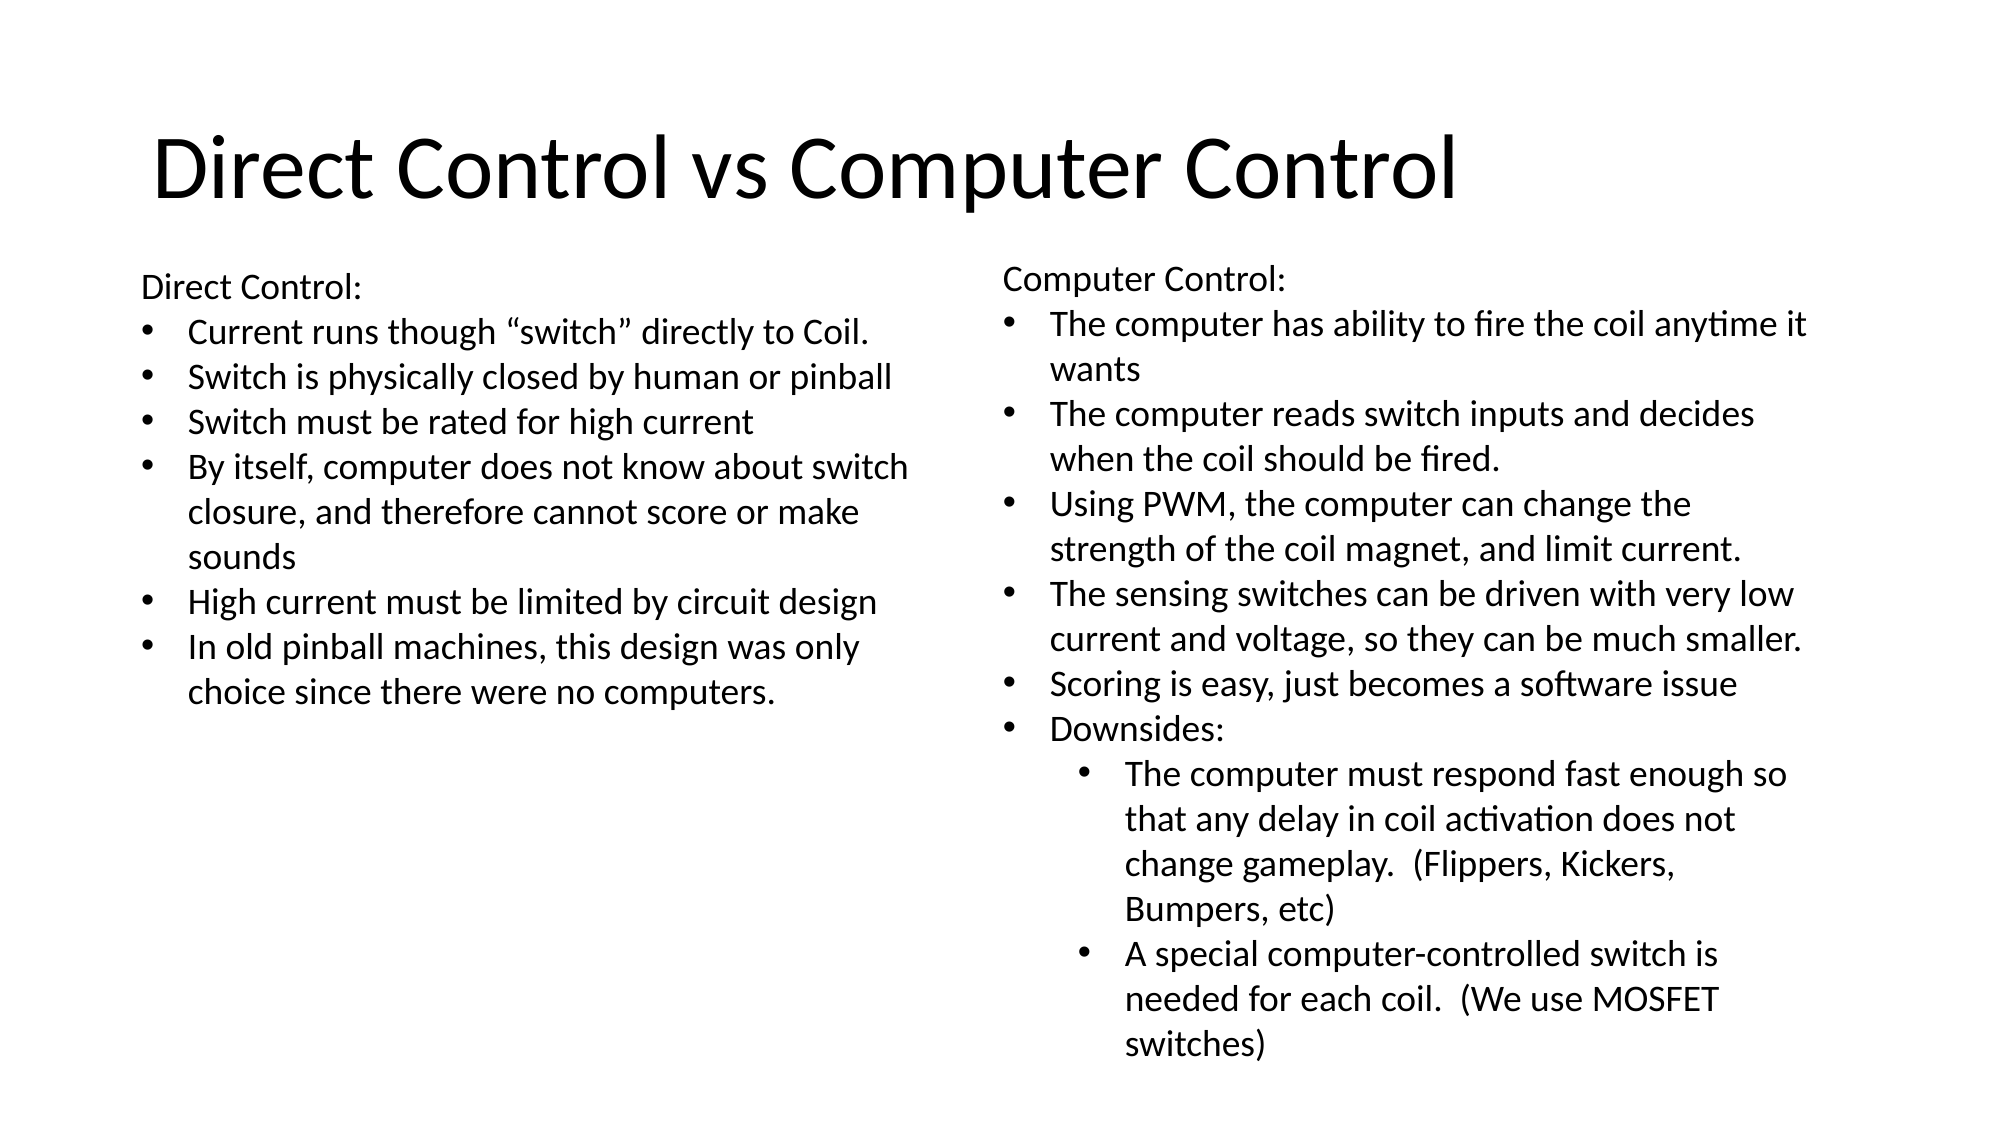

# Direct Control vs Computer Control
Computer Control:
The computer has ability to fire the coil anytime it wants
The computer reads switch inputs and decides when the coil should be fired.
Using PWM, the computer can change the strength of the coil magnet, and limit current.
The sensing switches can be driven with very low current and voltage, so they can be much smaller.
Scoring is easy, just becomes a software issue
Downsides:
The computer must respond fast enough so that any delay in coil activation does not change gameplay.  (Flippers, Kickers, Bumpers, etc)
A special computer-controlled switch is needed for each coil.  (We use MOSFET switches)

Direct Control:
Current runs though “switch” directly to Coil.
Switch is physically closed by human or pinball
Switch must be rated for high current
By itself, computer does not know about switch closure, and therefore cannot score or make sounds
High current must be limited by circuit design
In old pinball machines, this design was only choice since there were no computers.